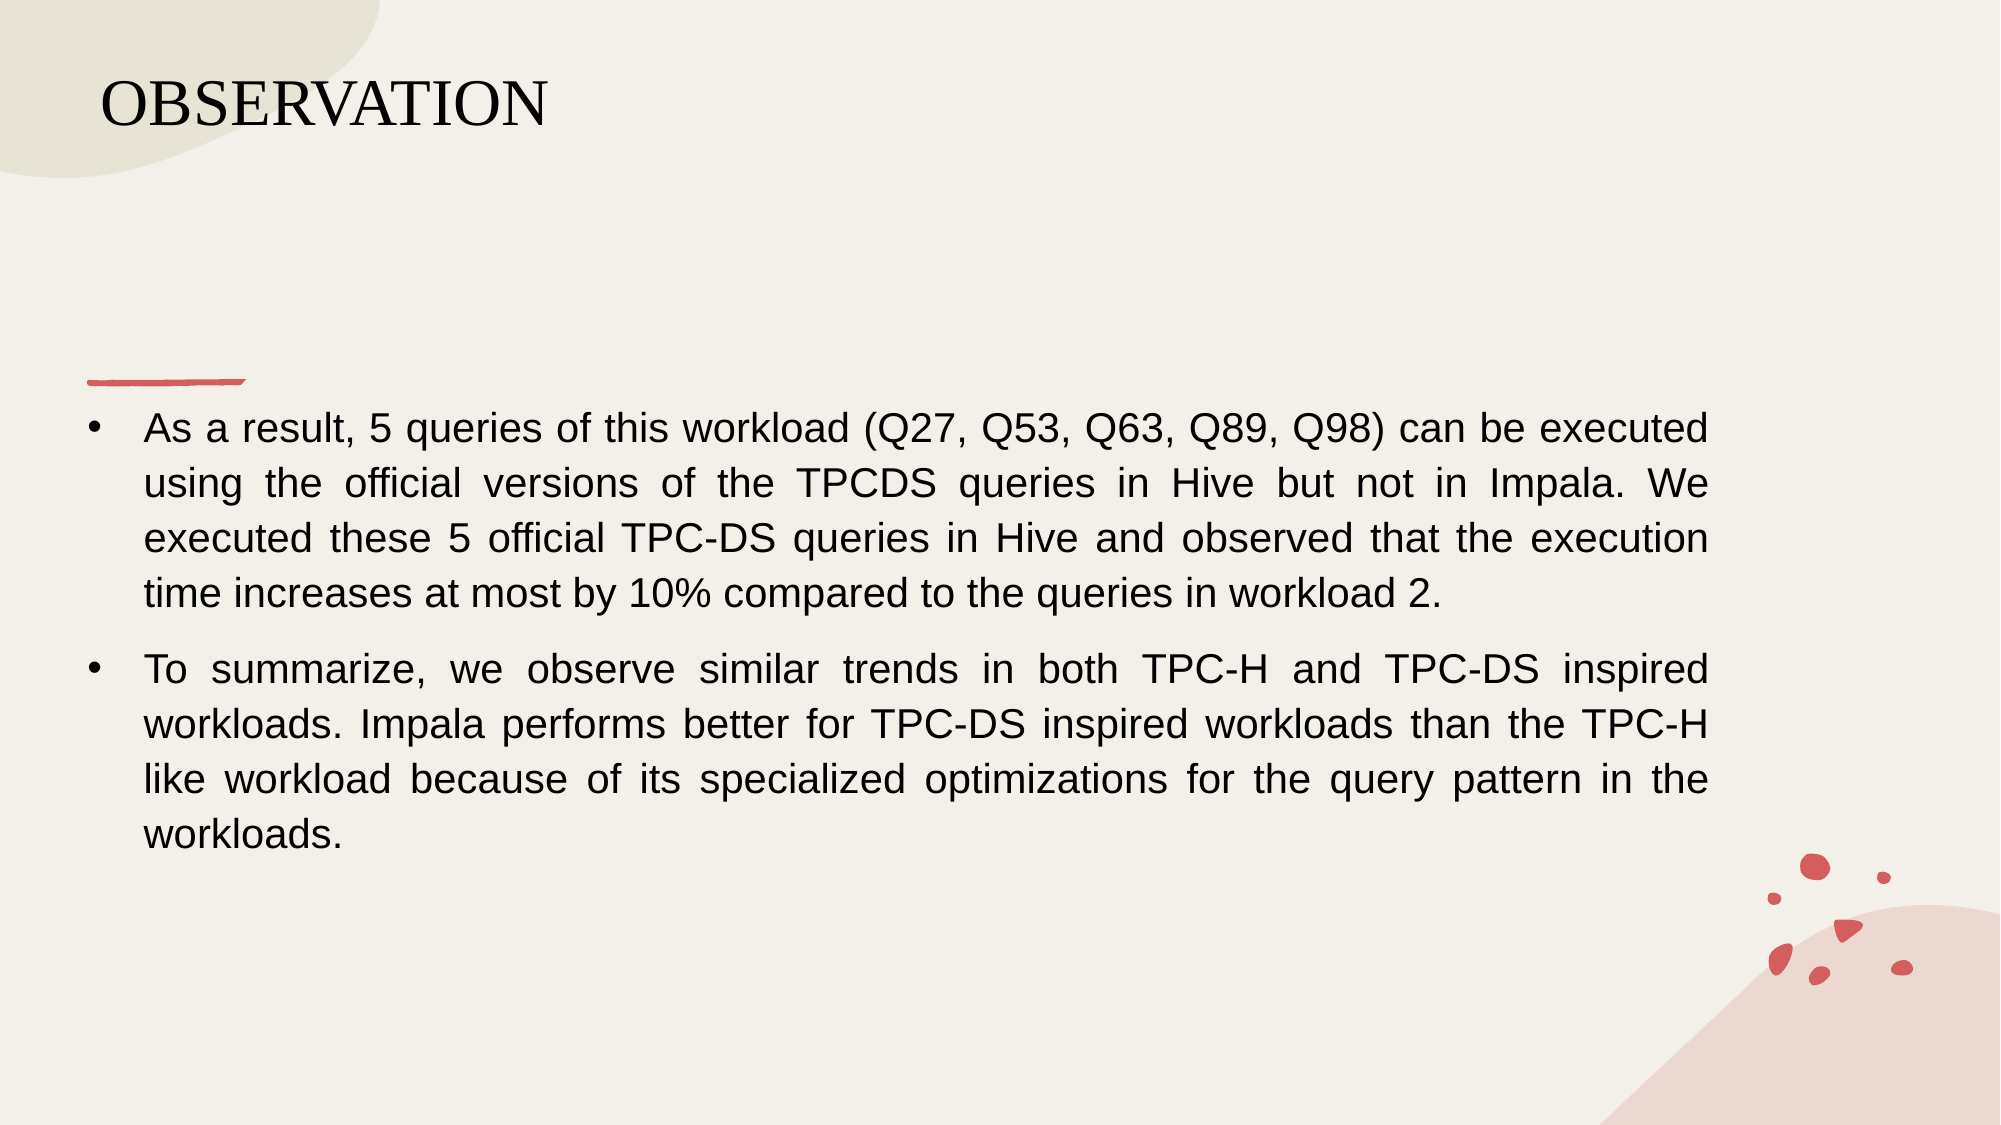

OBSERVATION

As a result, 5 queries of this workload (Q27, Q53, Q63, Q89, Q98) can be executed using the official versions of the TPCDS queries in Hive but not in Impala. We executed these 5 official TPC-DS queries in Hive and observed that the execution time increases at most by 10% compared to the queries in workload 2.
To summarize, we observe similar trends in both TPC-H and TPC-DS inspired workloads. Impala performs better for TPC-DS inspired workloads than the TPC-H like workload because of its specialized optimizations for the query pattern in the workloads.

#